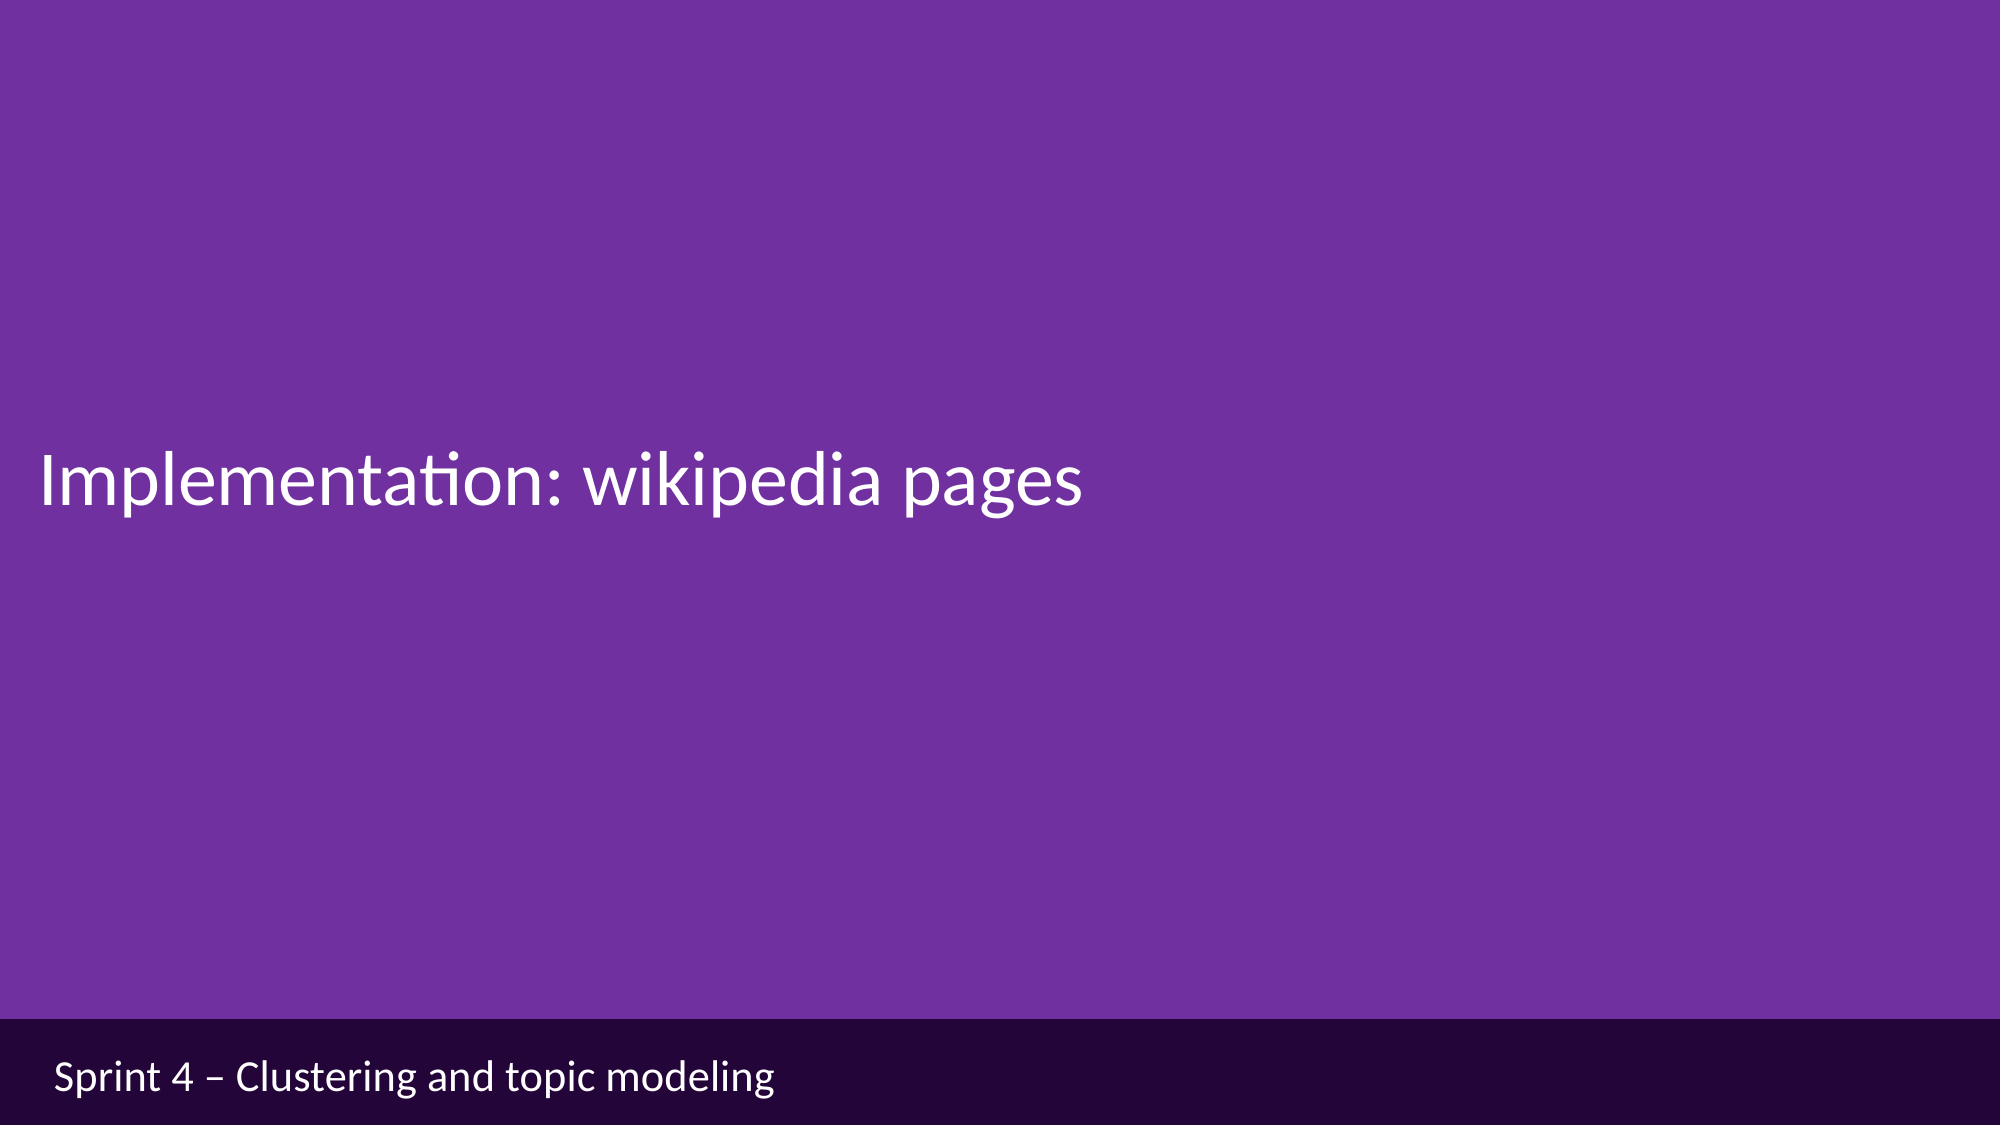

Implementation: wikipedia pages

Sprint 4 – Clustering and topic modeling